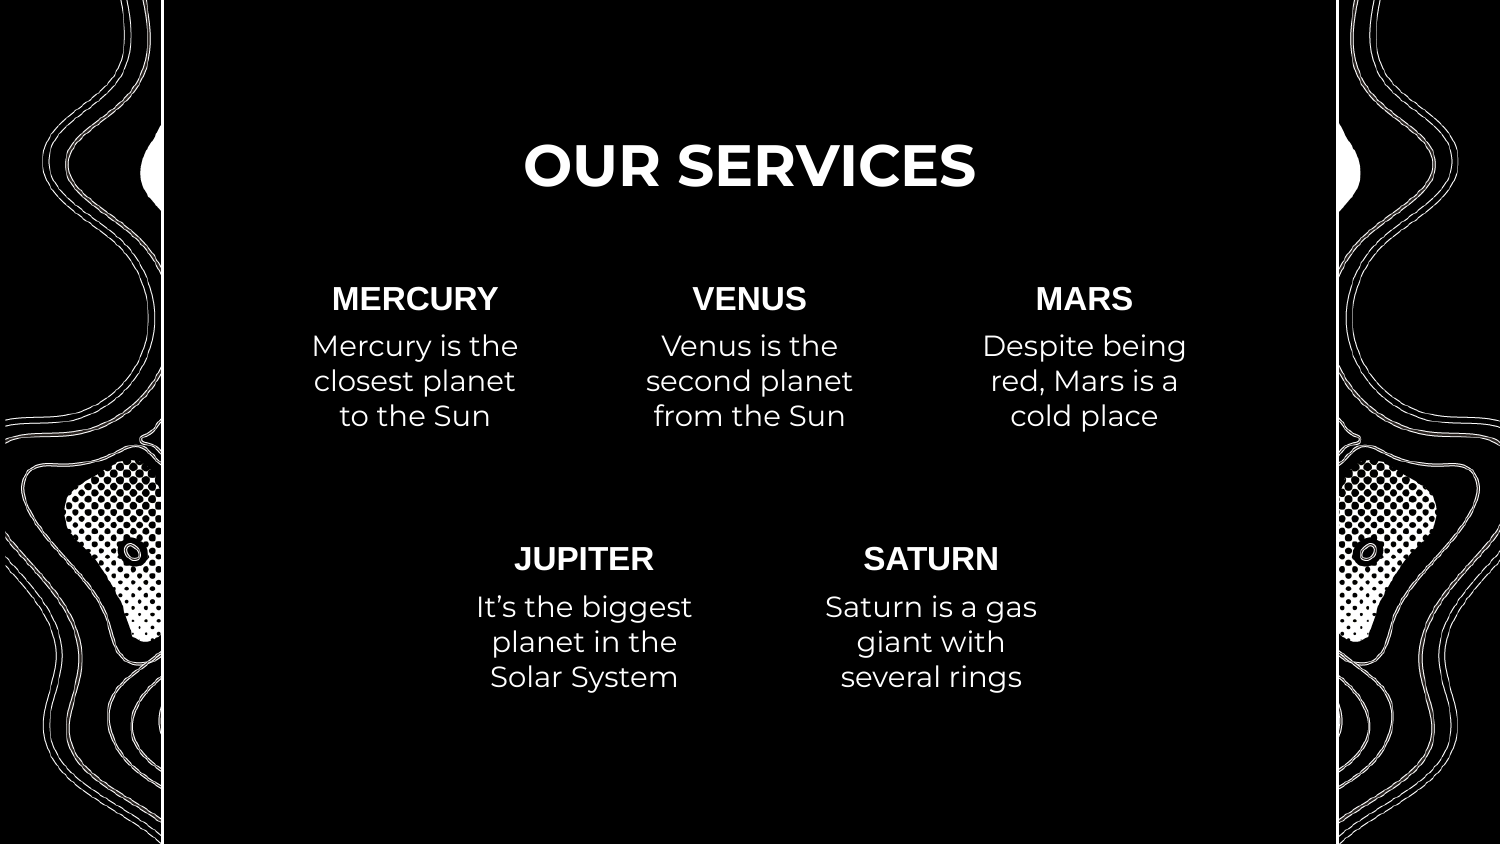

# OUR SERVICES

MARS
MERCURY
VENUS
Despite being red, Mars is a cold place
Mercury is the closest planet to the Sun
Venus is the second planet from the Sun
JUPITER
SATURN
It’s the biggest planet in the Solar System
Saturn is a gas giant with several rings